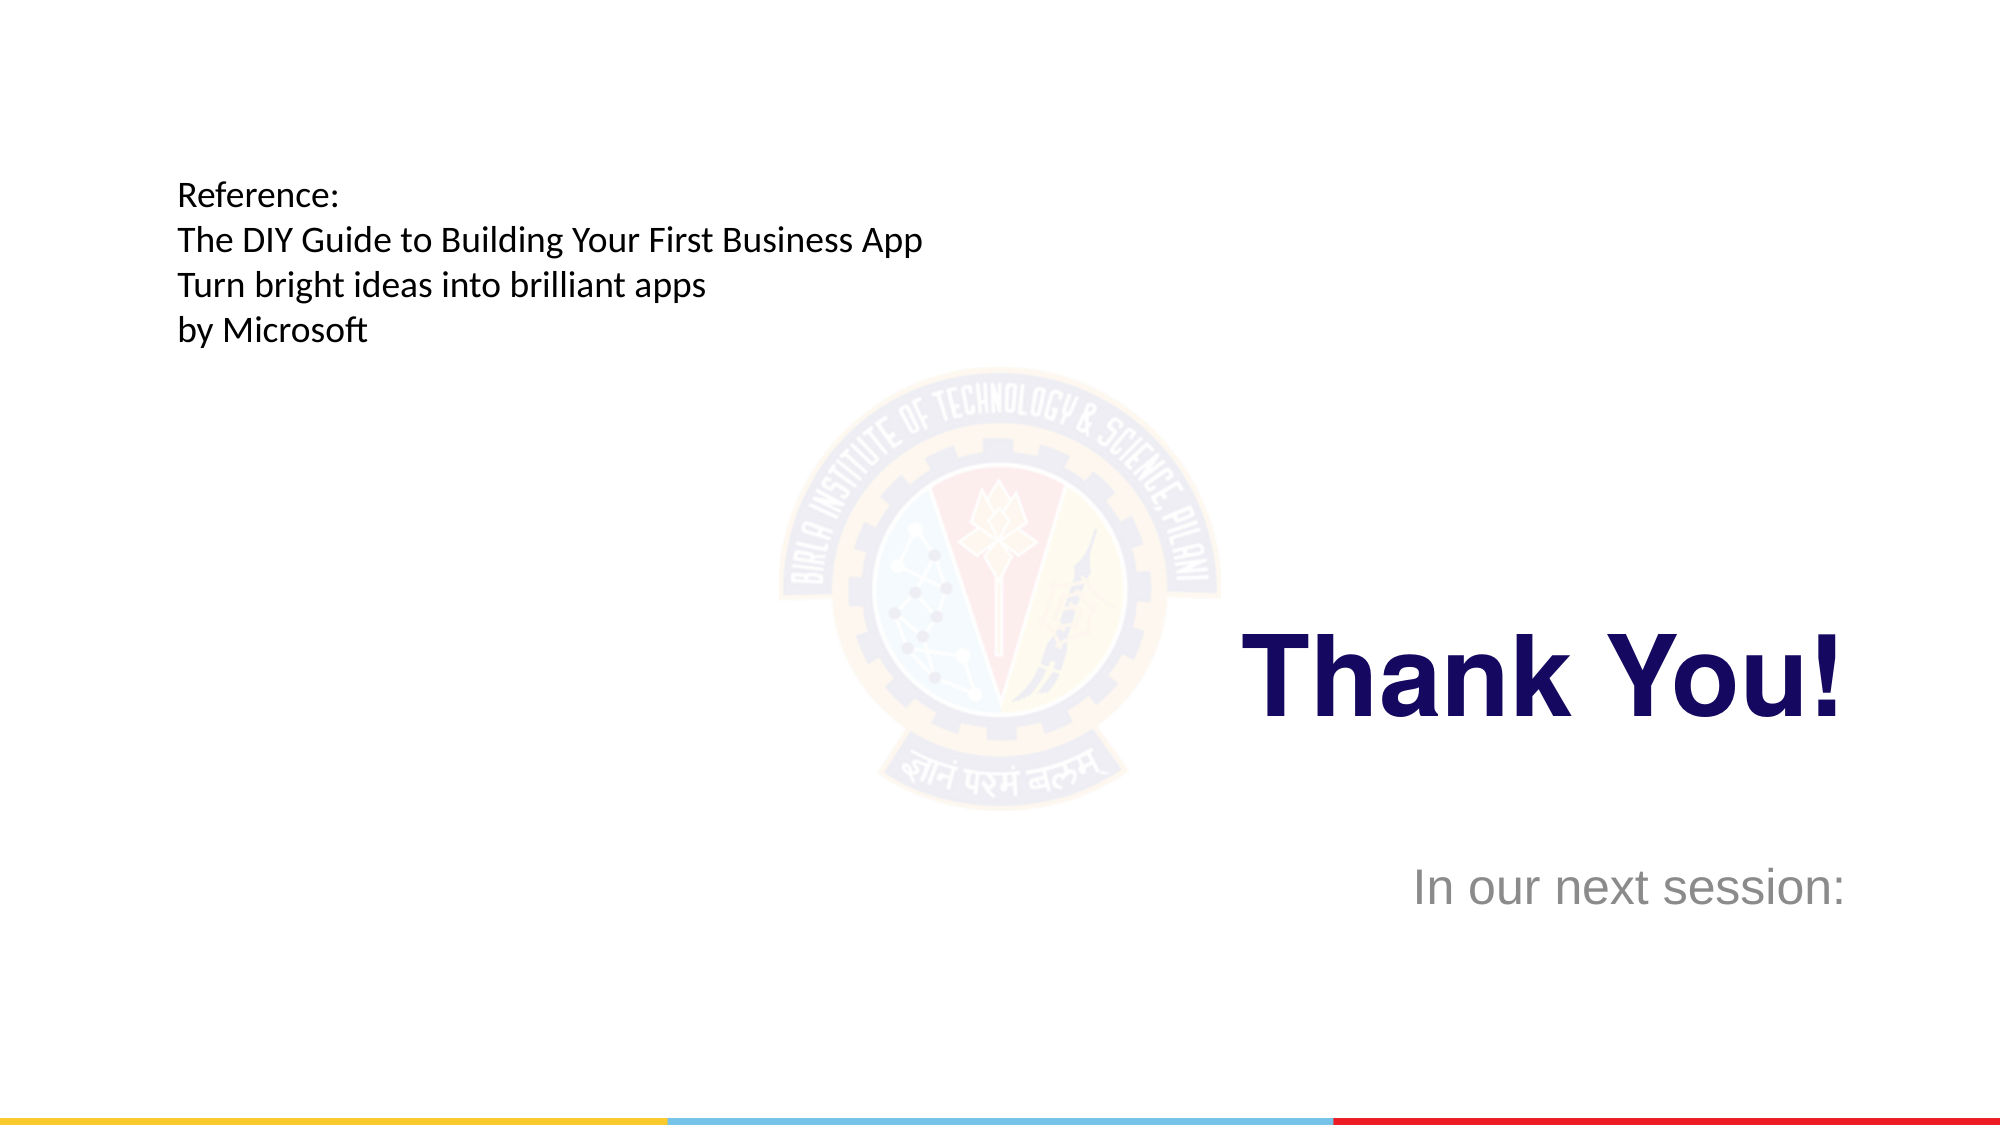

Reference:
The DIY Guide to Building Your First Business App
Turn bright ideas into brilliant apps
by Microsoft
# Thank You!
In our next session: